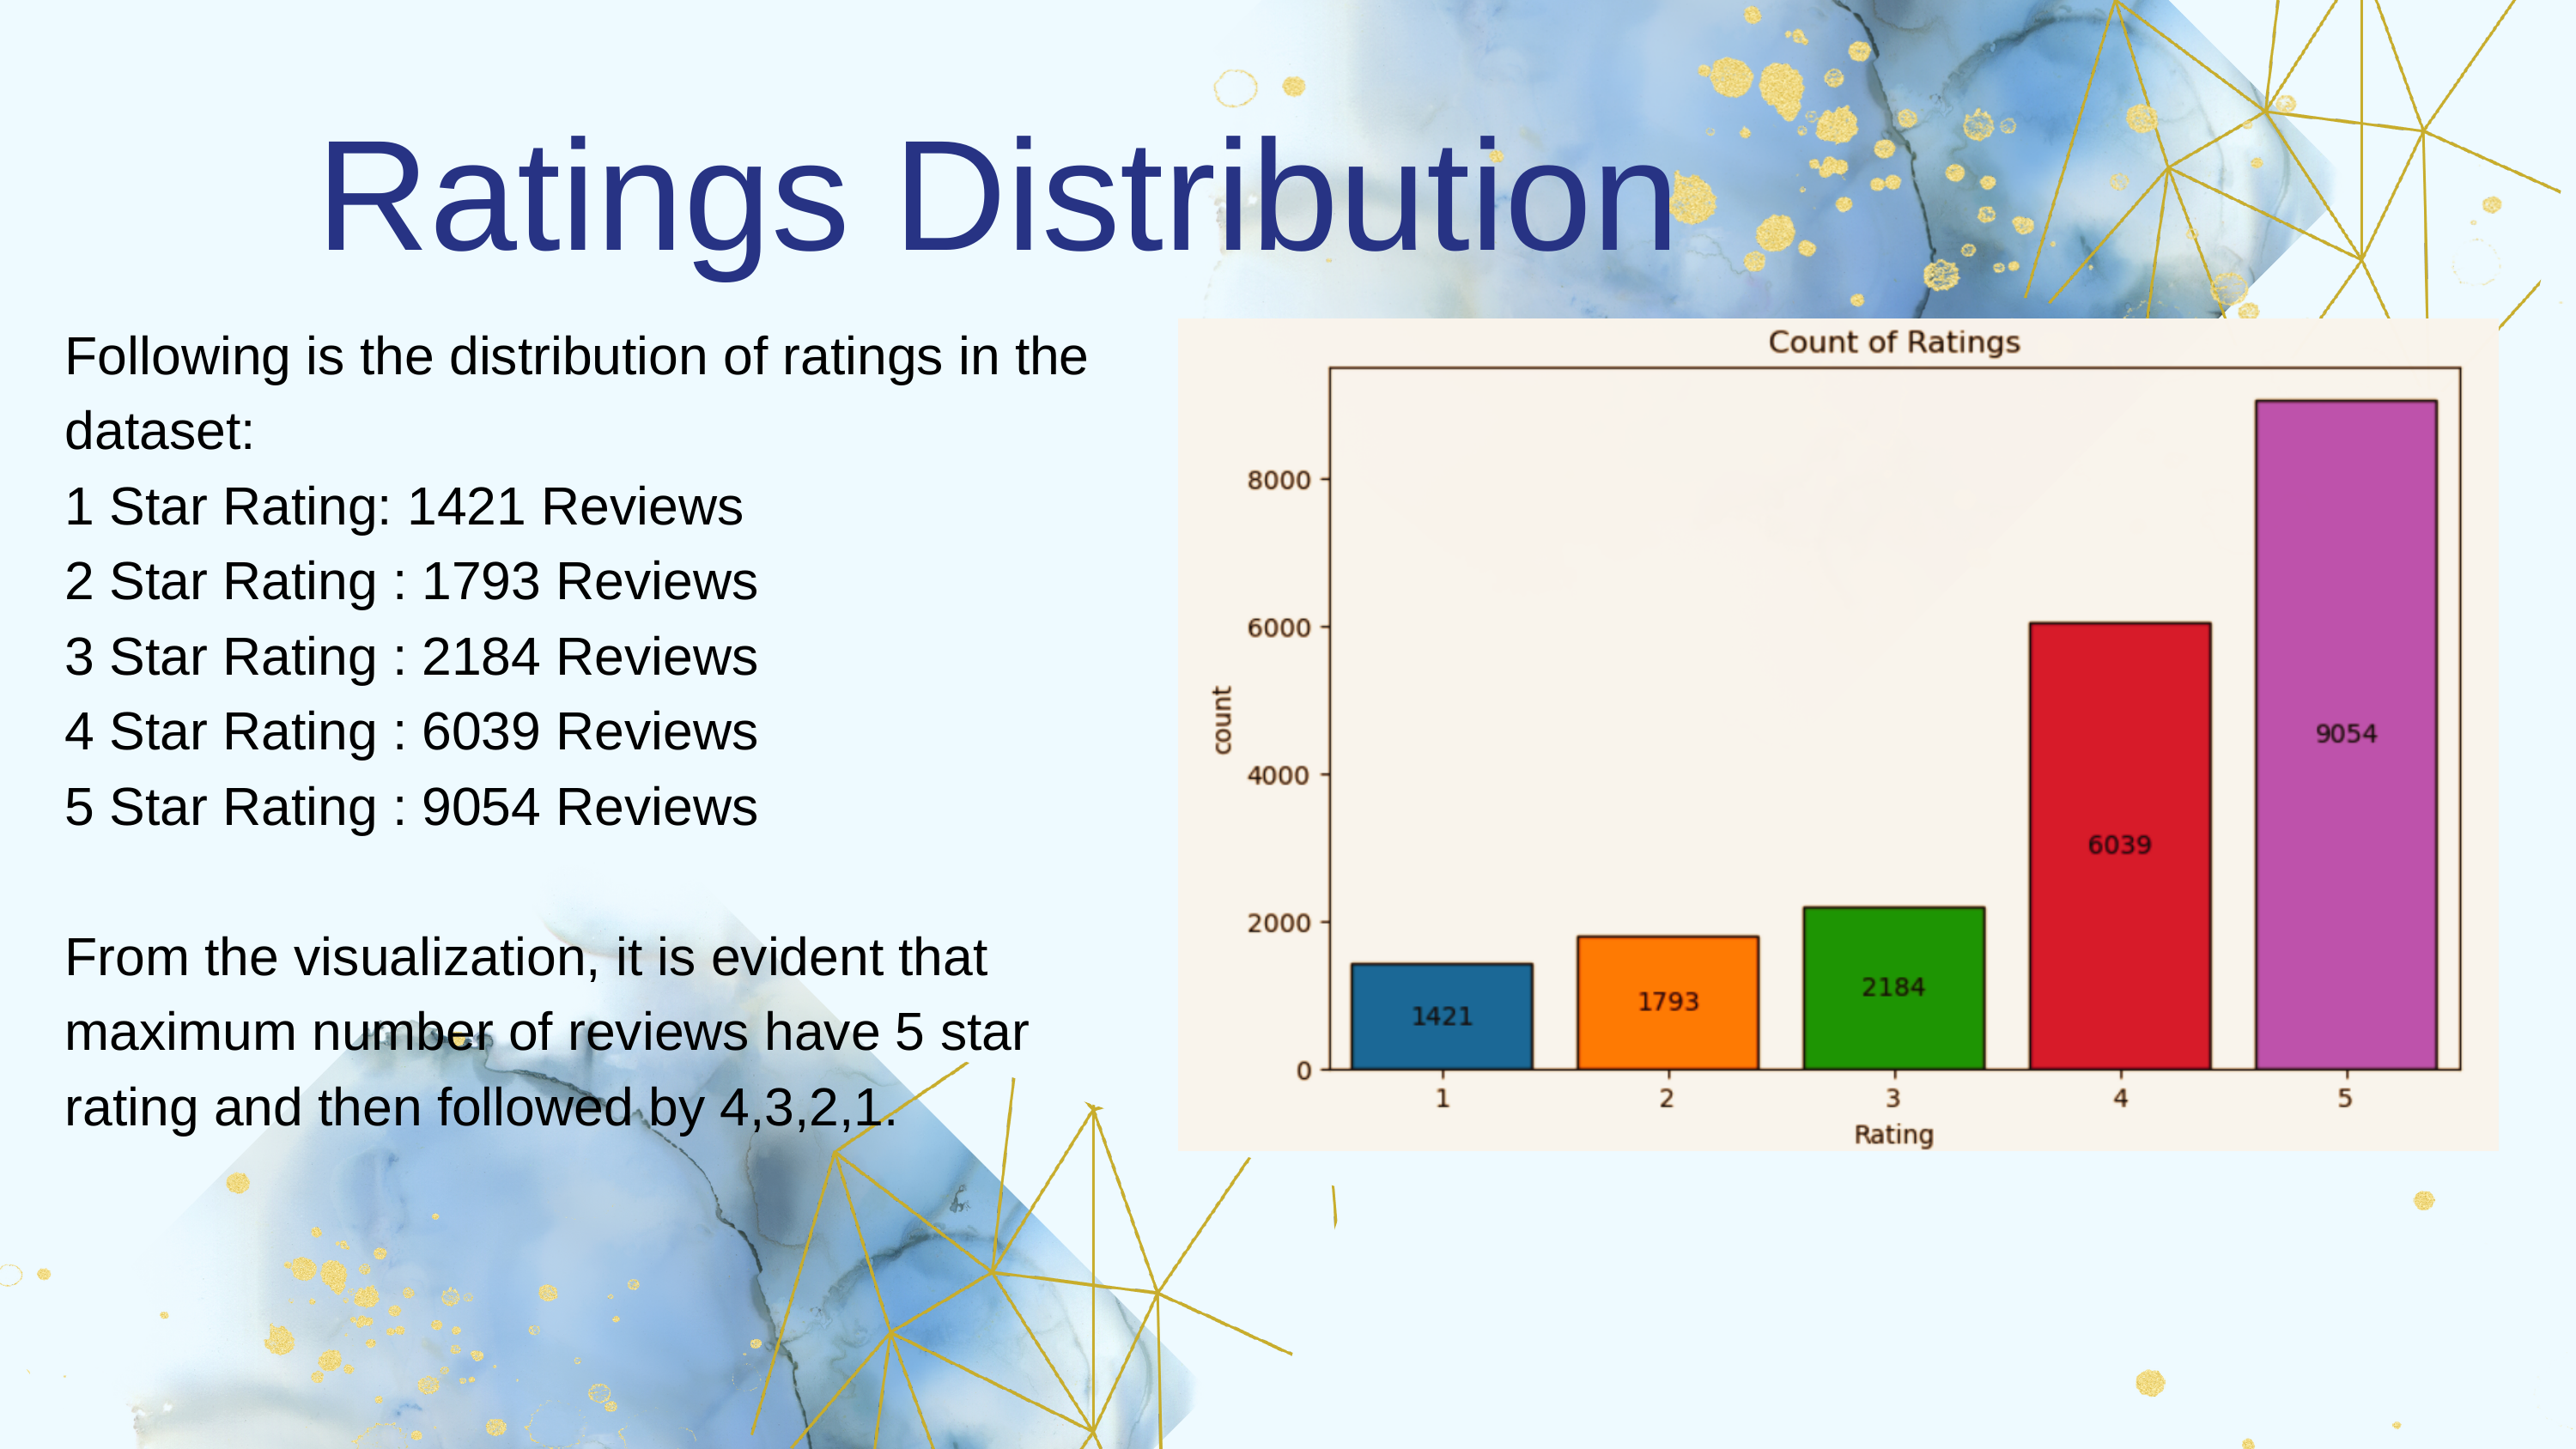

Ratings Distribution
Following is the distribution of ratings in the dataset:
1 Star Rating: 1421 Reviews
2 Star Rating : 1793 Reviews
3 Star Rating : 2184 Reviews
4 Star Rating : 6039 Reviews
5 Star Rating : 9054 Reviews

From the visualization, it is evident that maximum number of reviews have 5 star rating and then followed by 4,3,2,1.